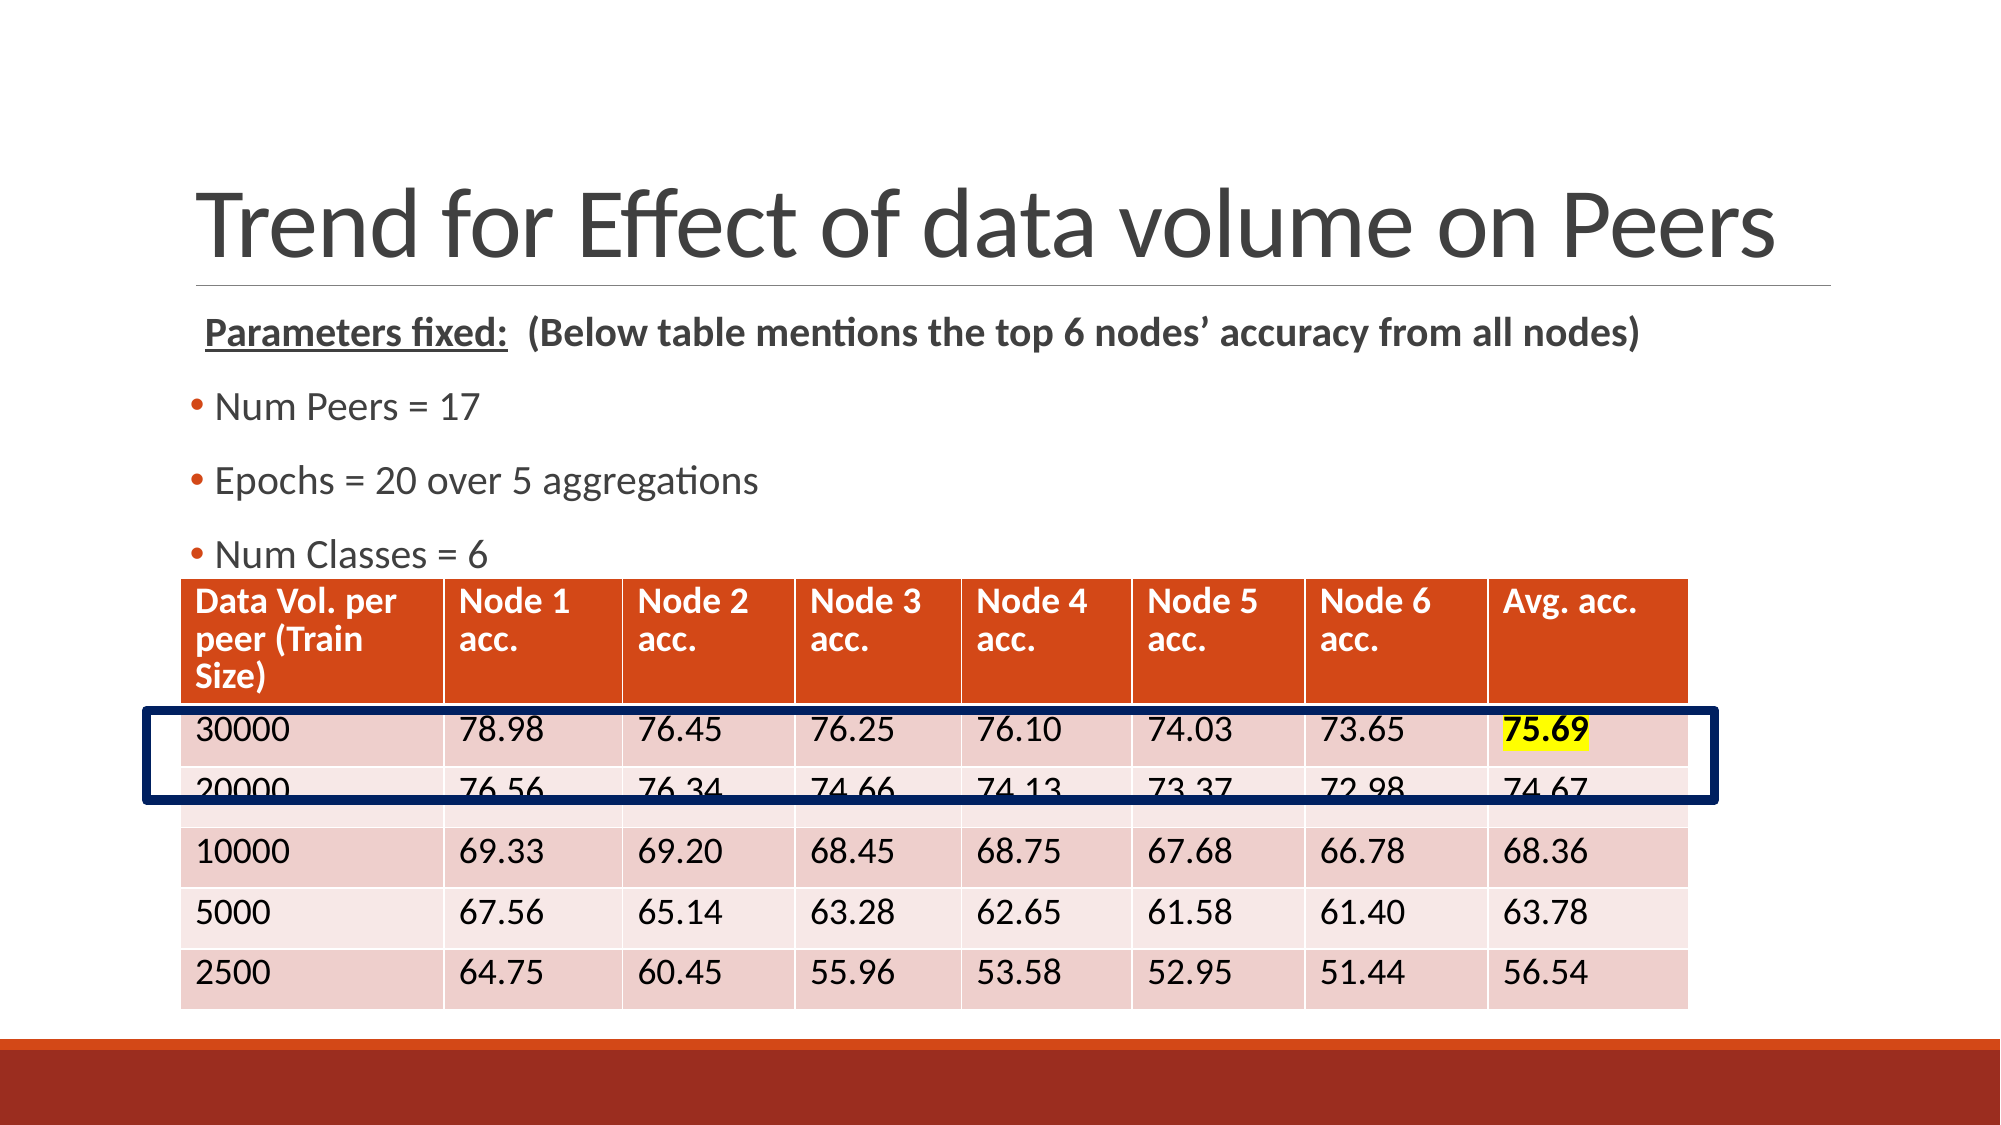

# Trend for Effect of data volume on Peers
Parameters fixed:  (Below table mentions the top 6 nodes’ accuracy from all nodes)
 Num Peers = 17
 Epochs = 20 over 5 aggregations
 Num Classes = 6
| Data Vol. per peer (Train Size) | Node 1 acc. | Node 2 acc. | Node 3 acc. | Node 4 acc. | Node 5 acc. | Node 6 acc. | Avg. acc. |
| --- | --- | --- | --- | --- | --- | --- | --- |
| 30000 | 78.98 | 76.45 | 76.25 | 76.10 | 74.03 | 73.65 | 75.69 |
| 20000 | 76.56 | 76.34 | 74.66 | 74.13 | 73.37 | 72.98 | 74.67 |
| 10000 | 69.33 | 69.20 | 68.45 | 68.75 | 67.68 | 66.78 | 68.36 |
| 5000 | 67.56 | 65.14 | 63.28 | 62.65 | 61.58 | 61.40 | 63.78 |
| 2500 | 64.75 | 60.45 | 55.96 | 53.58 | 52.95 | 51.44 | 56.54 |